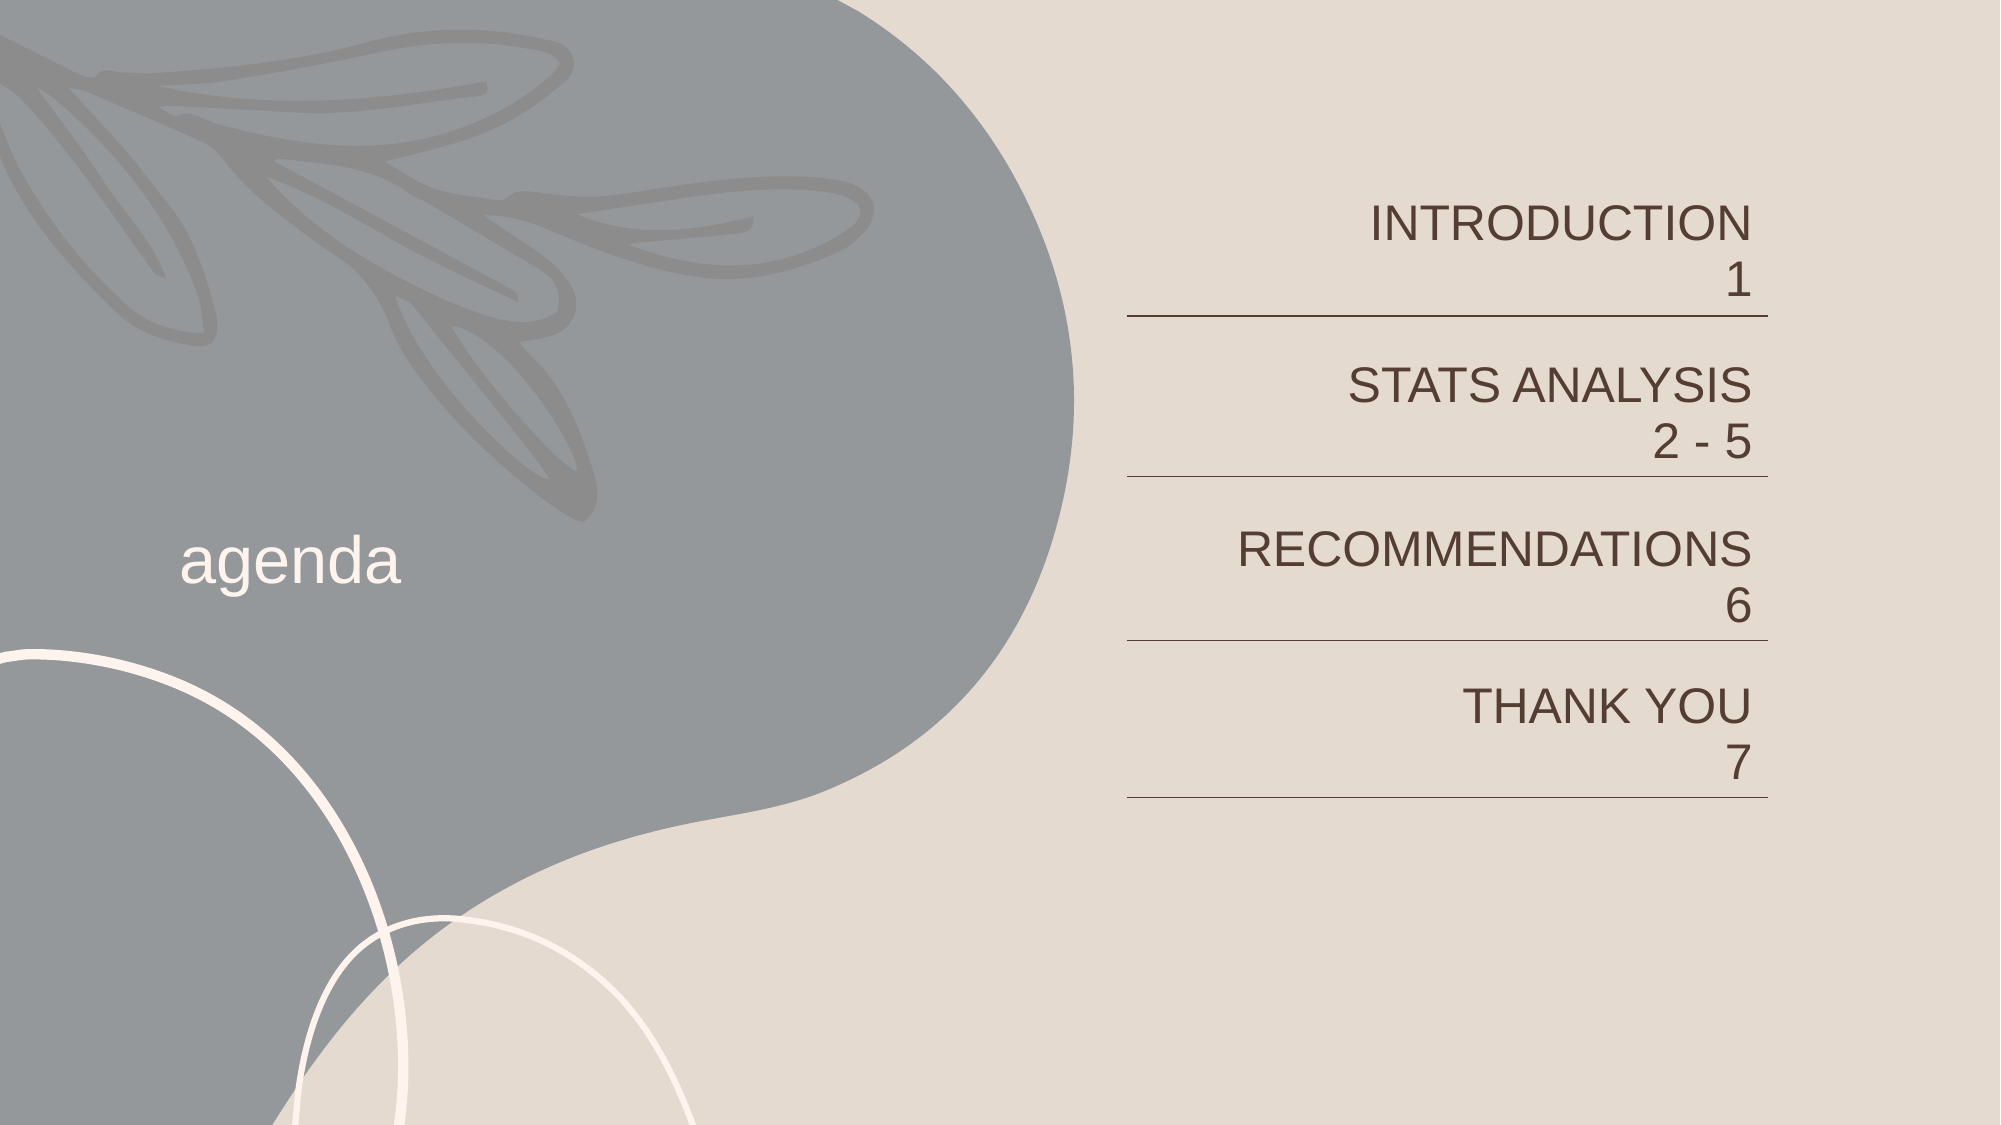

# agenda
| INTRODUCTION 1 |
| --- |
| STATS ANALYSIS 2 - 5 |
| RECOMMENDATIONS 6 |
| THANK YOU 7 |
|  |